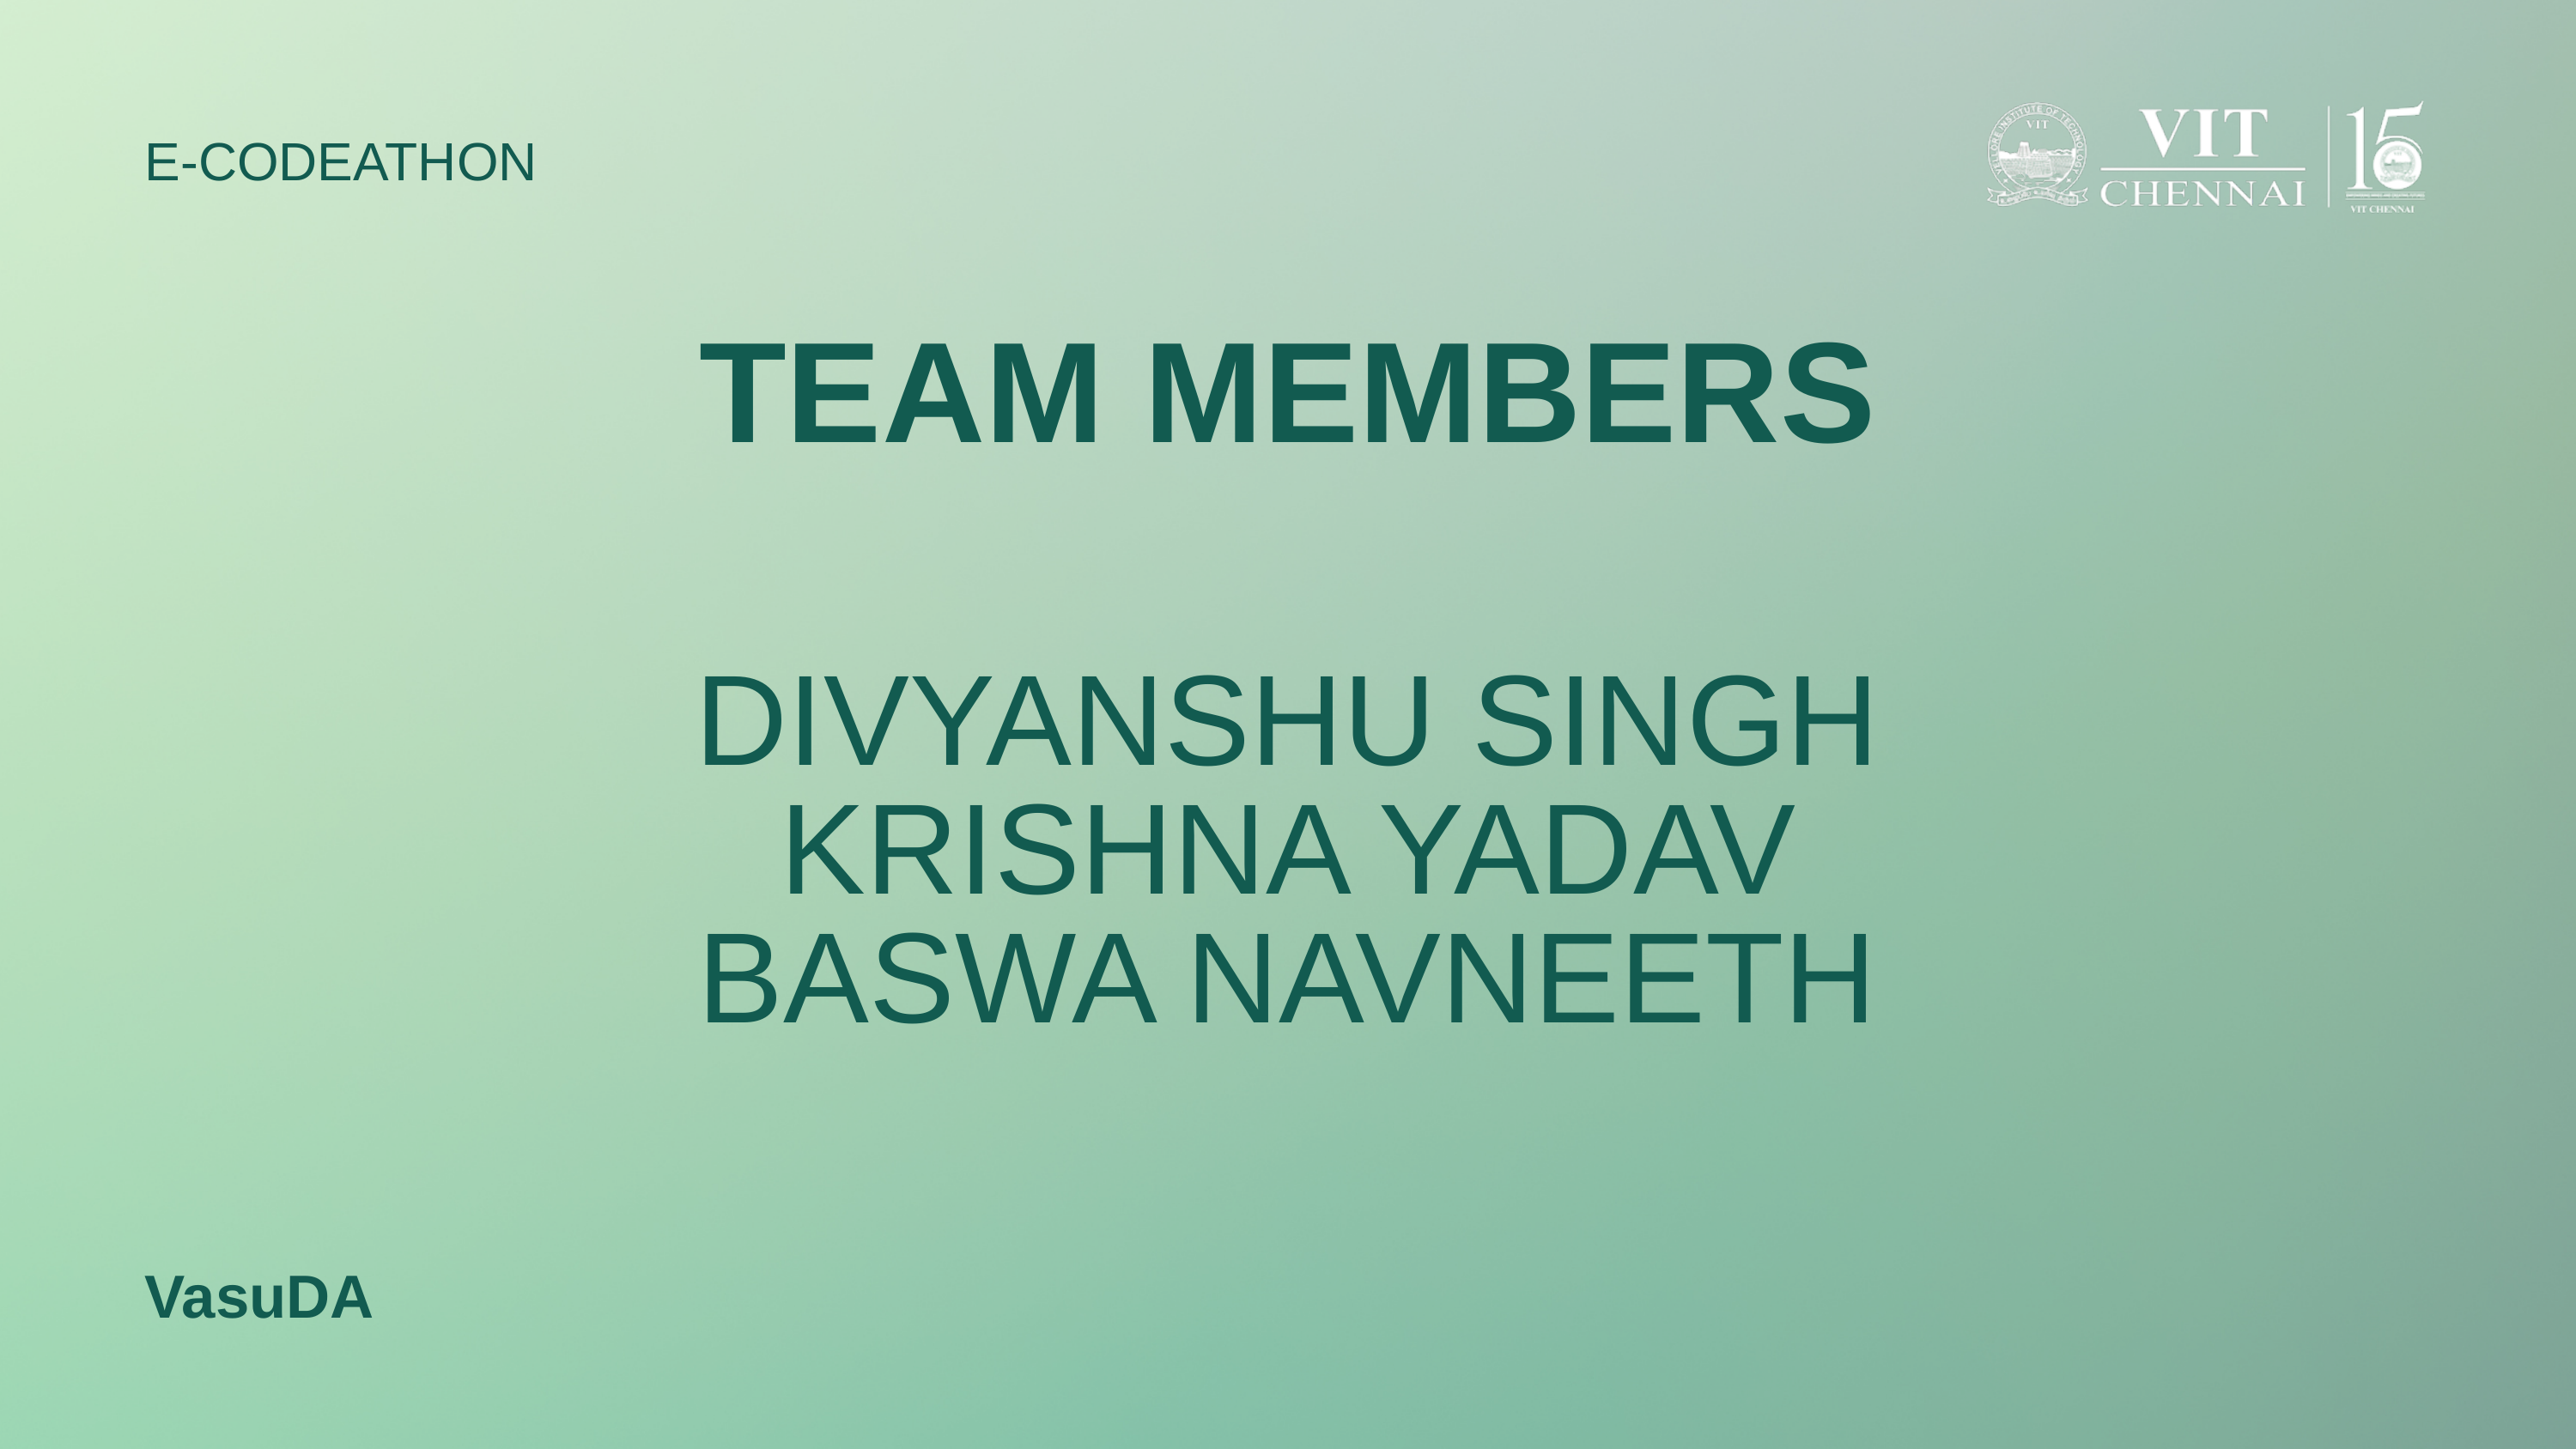

E-CODEATHON
TEAM MEMBERS
DIVYANSHU SINGH
KRISHNA YADAV
BASWA NAVNEETH
VasuDA